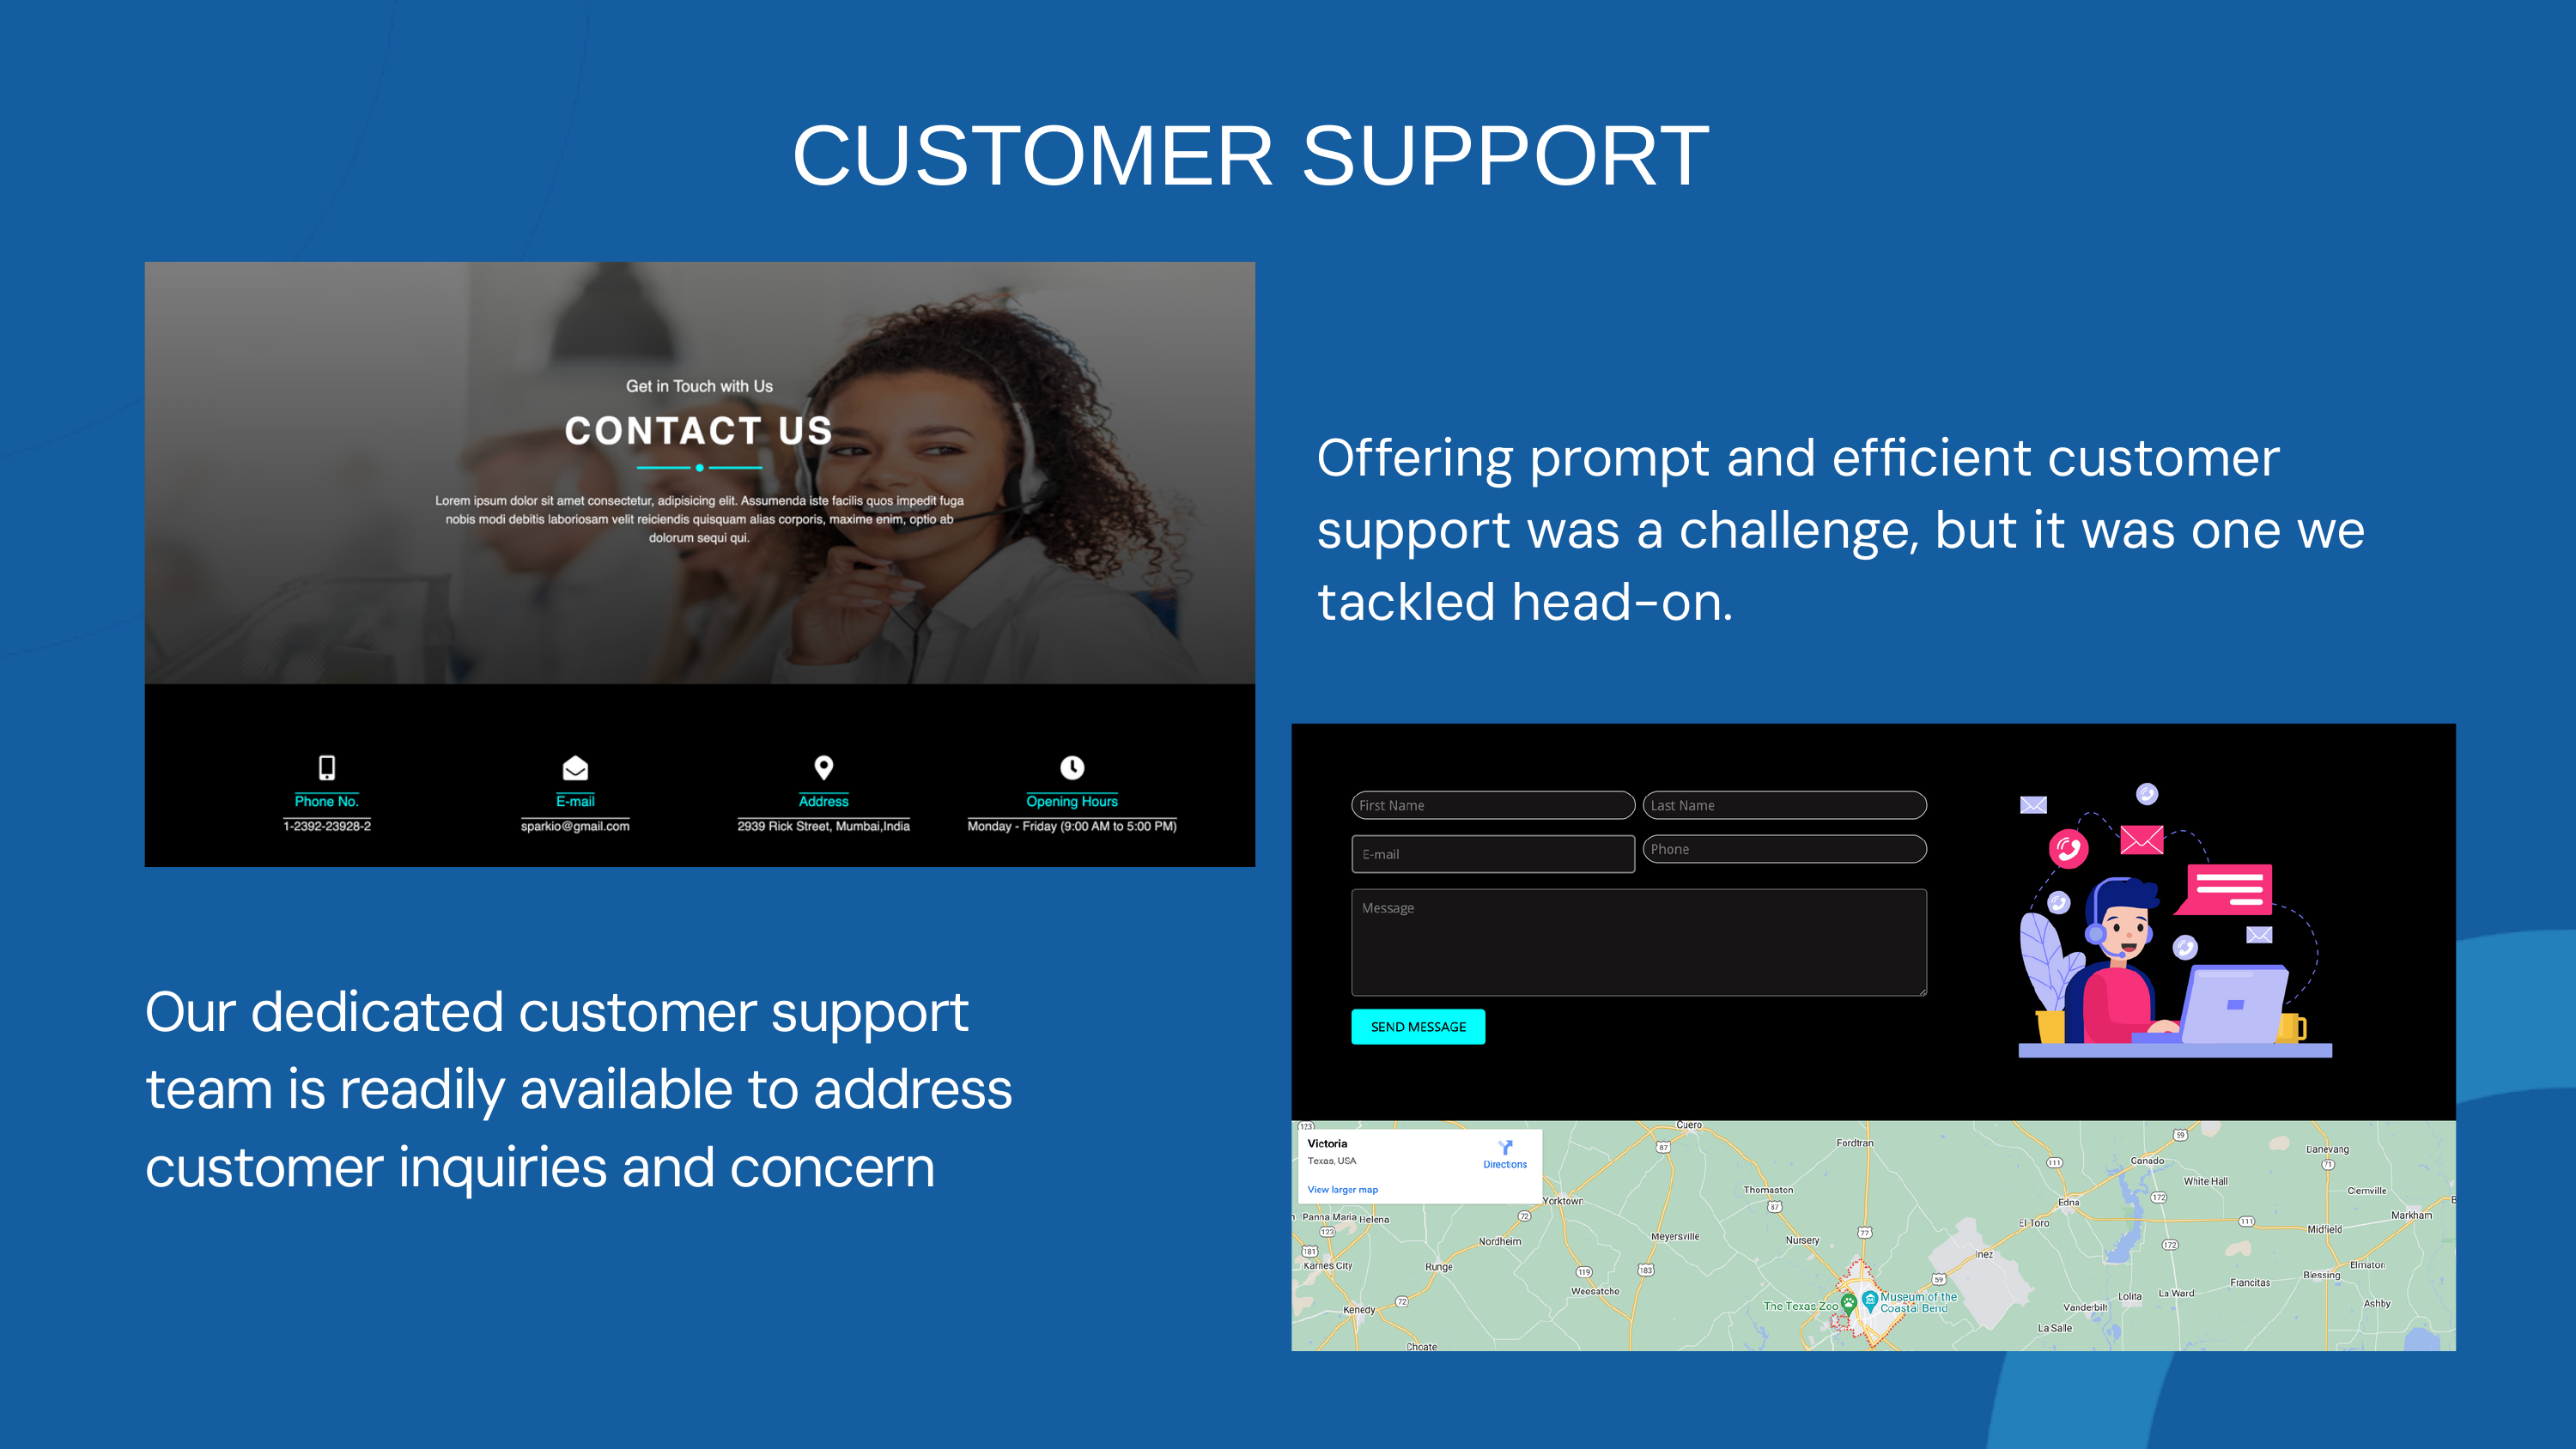

CUSTOMER SUPPORT

Offering prompt and efficient customer support was a challenge, but it was one we tackled head-on.

Our dedicated customer support        team is readily available to address    customer inquiries and concern